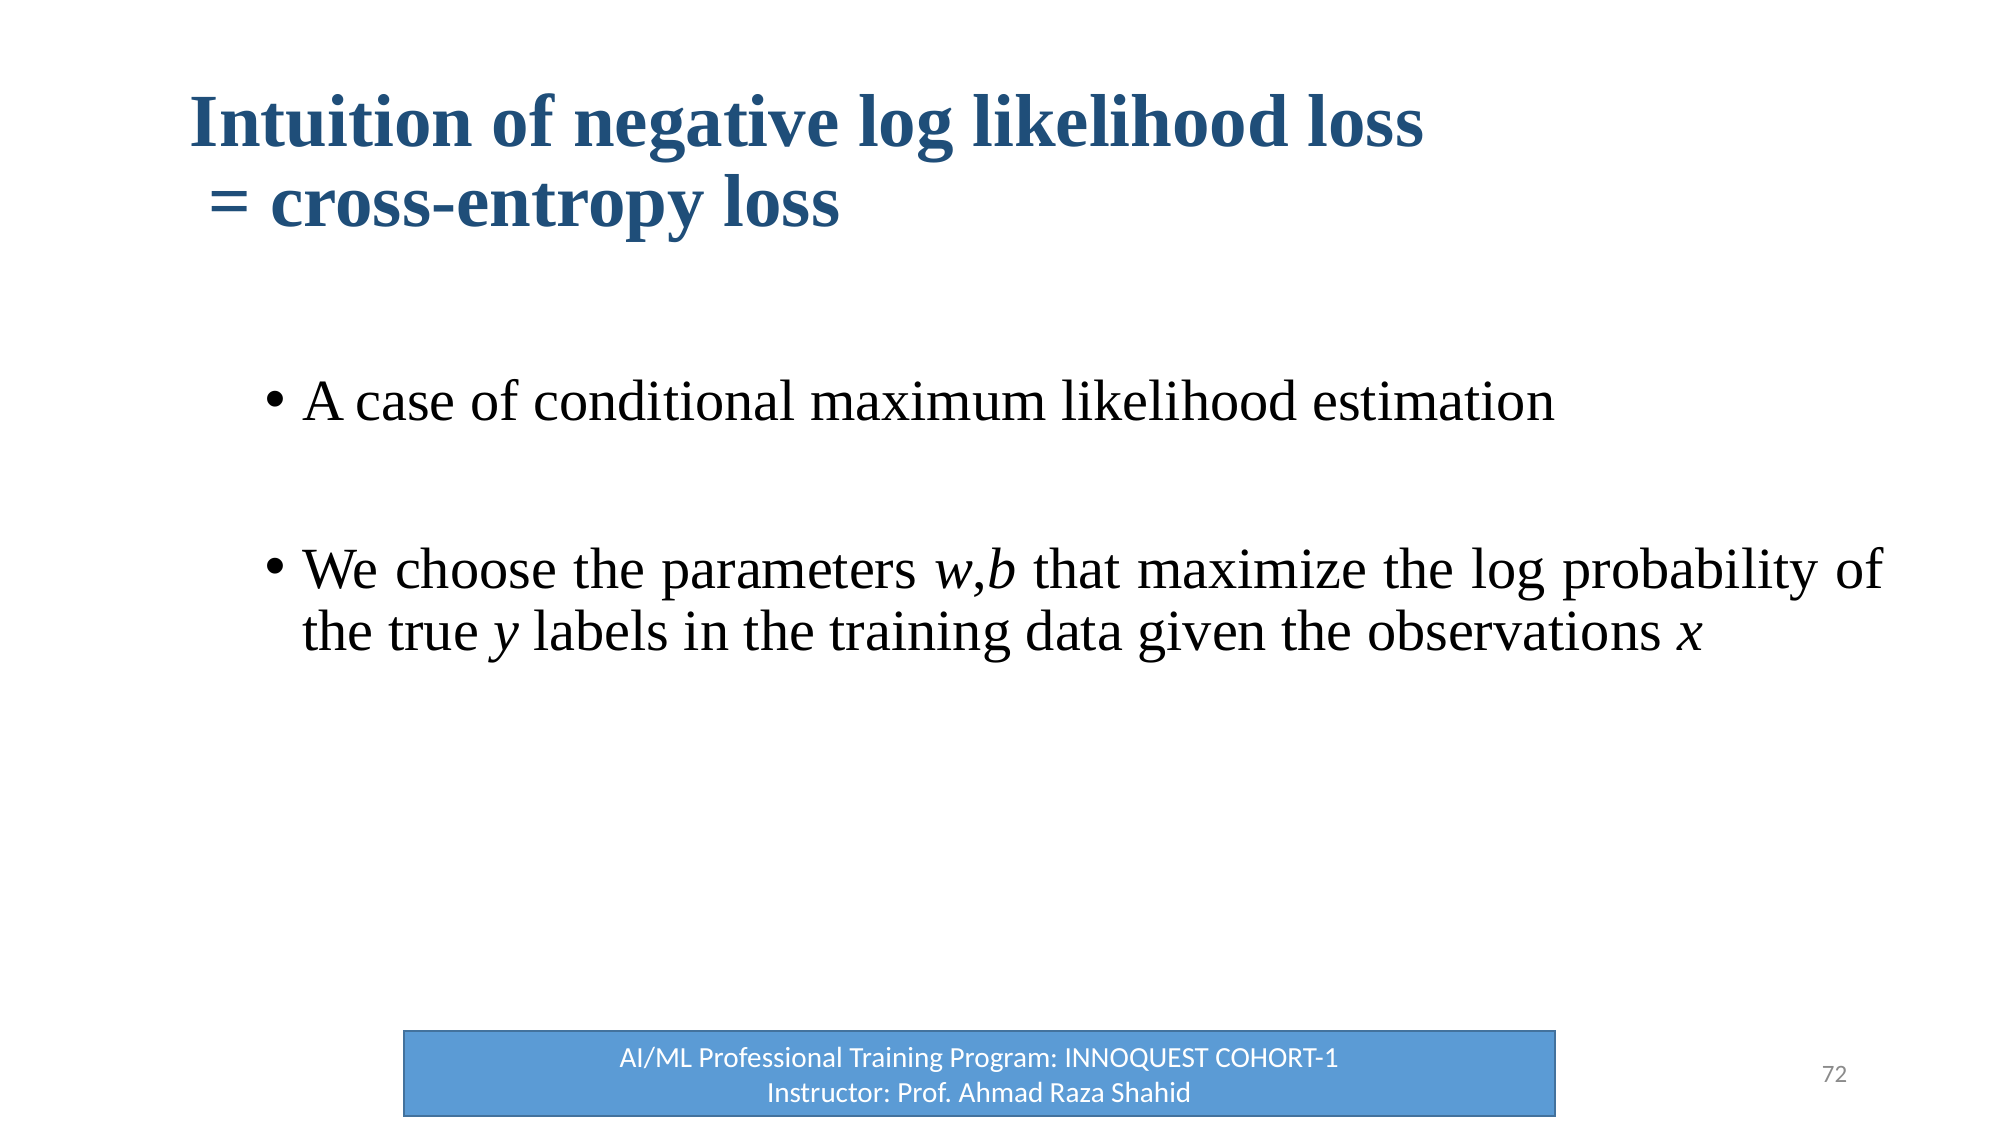

# Intuition of negative log likelihood loss = cross-entropy loss

A case of conditional maximum likelihood estimation

We choose the parameters w,b that maximize the log probability of the true y labels in the training data given the observations x

AI/ML Professional Training Program: INNOQUEST COHORT-1
Instructor: Prof. Ahmad Raza Shahid
72